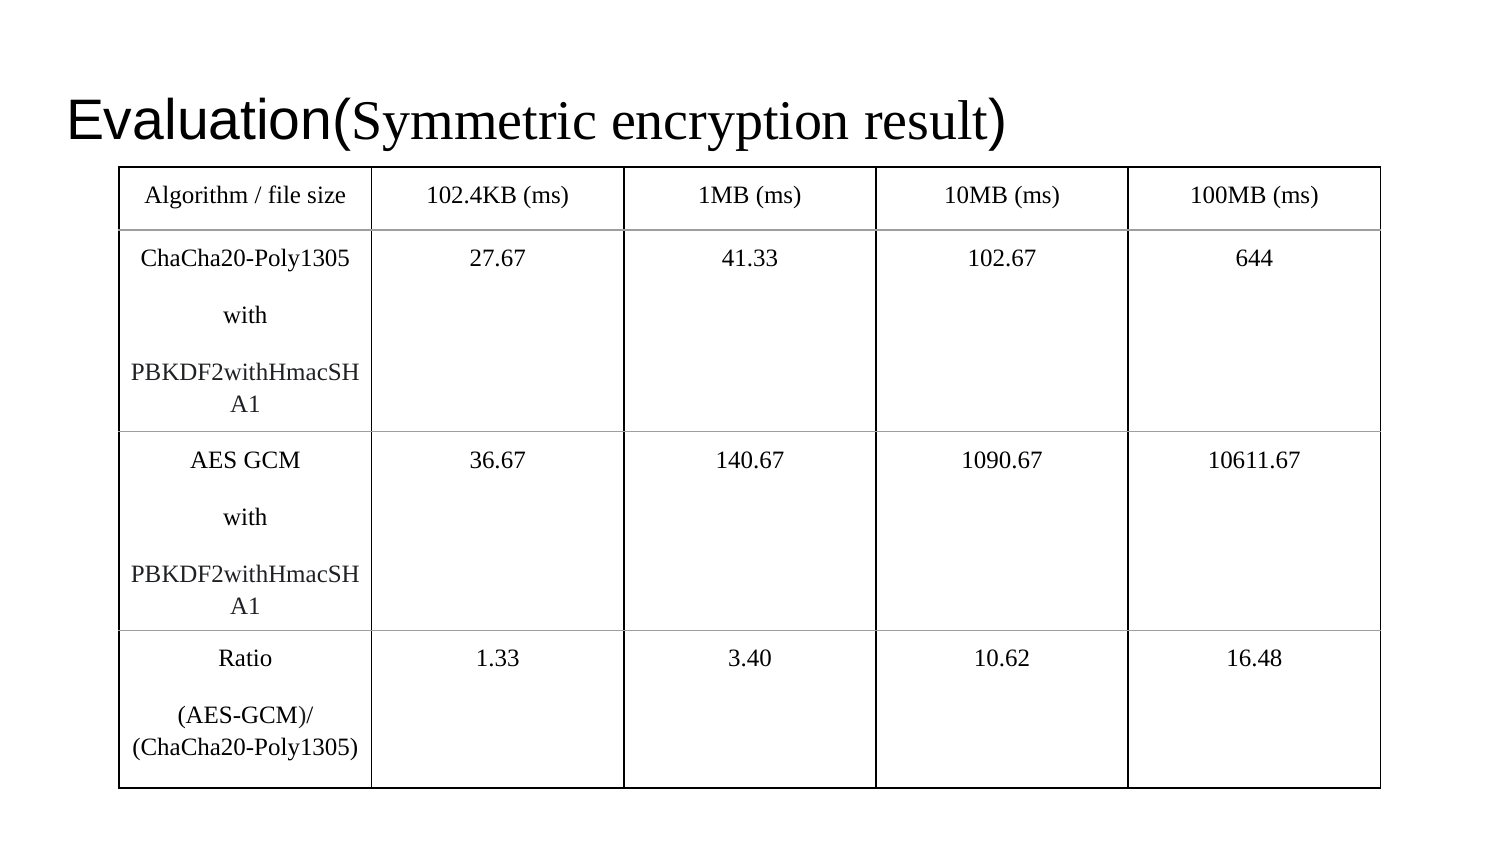

# Evaluation(Symmetric encryption result)
| Algorithm / file size | 102.4KB (ms) | 1MB (ms) | 10MB (ms) | 100MB (ms) |
| --- | --- | --- | --- | --- |
| ChaCha20-Poly1305 with PBKDF2withHmacSHA1 | 27.67 | 41.33 | 102.67 | 644 |
| AES GCM with PBKDF2withHmacSHA1 | 36.67 | 140.67 | 1090.67 | 10611.67 |
| Ratio (AES-GCM)/ (ChaCha20-Poly1305) | 1.33 | 3.40 | 10.62 | 16.48 |